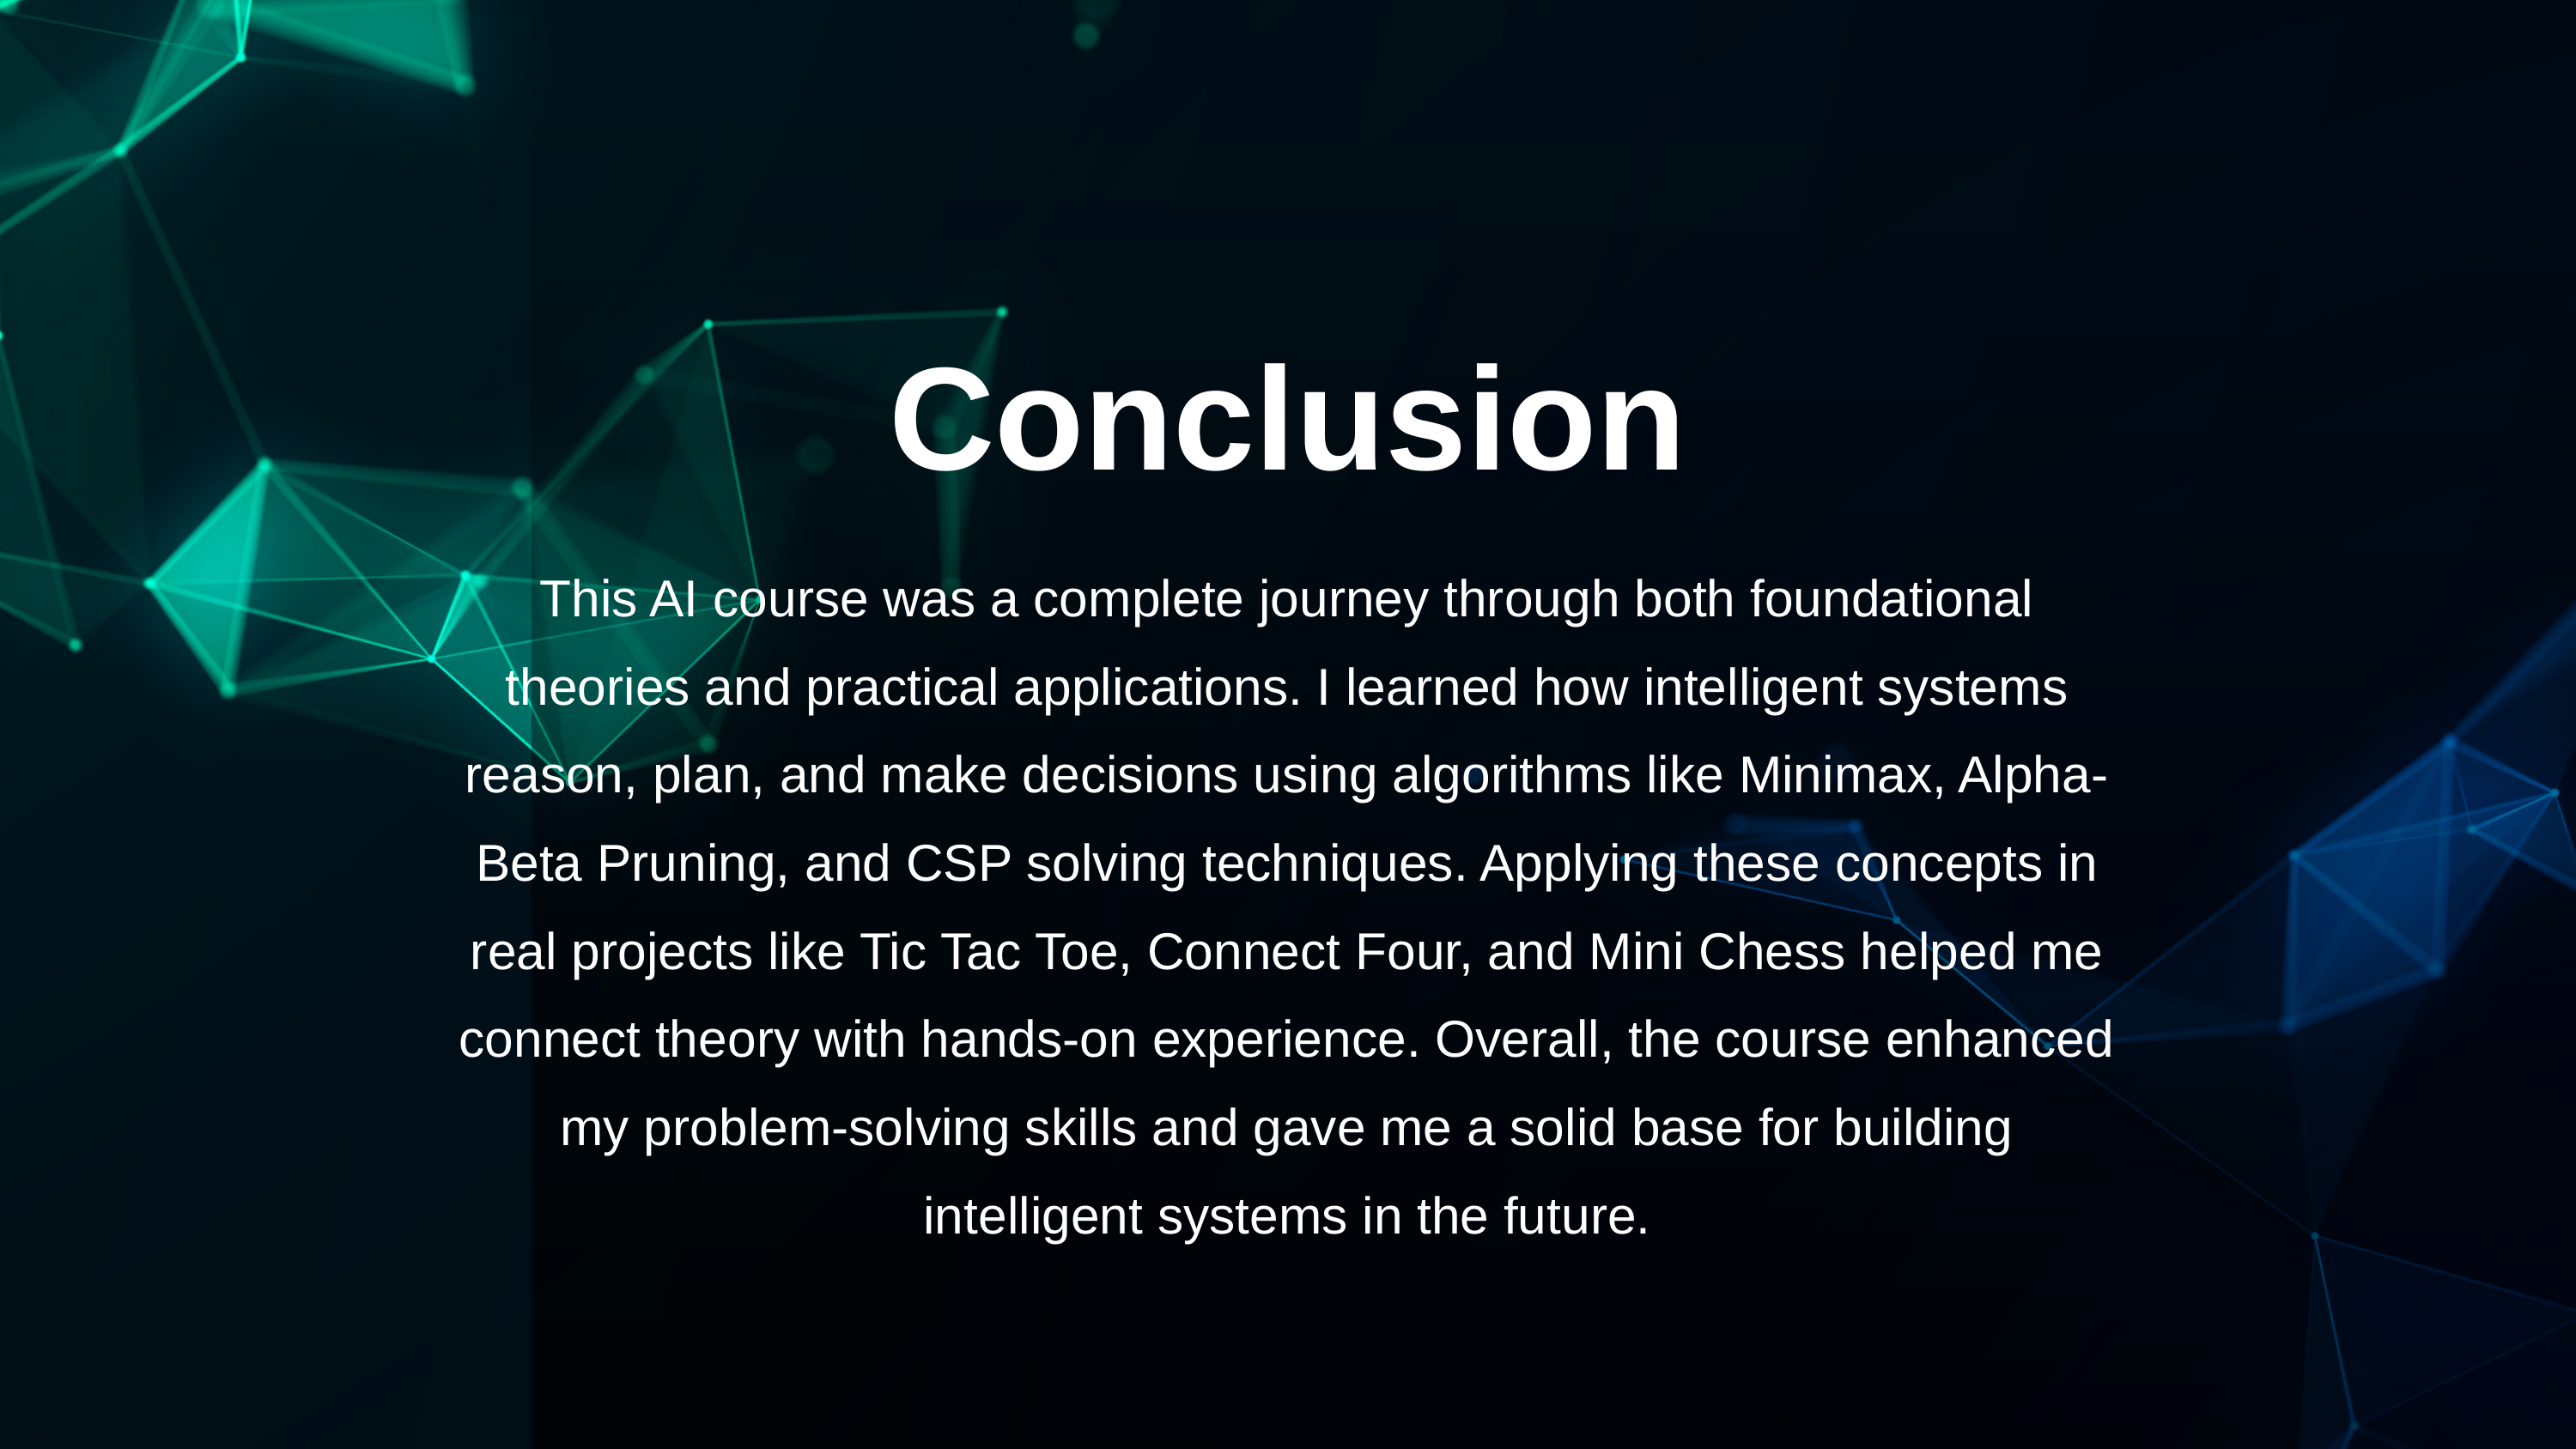

Conclusion

This AI course was a complete journey through both foundational theories and practical applications. I learned how intelligent systems reason, plan, and make decisions using algorithms like Minimax, Alpha-Beta Pruning, and CSP solving techniques. Applying these concepts in real projects like Tic Tac Toe, Connect Four, and Mini Chess helped me connect theory with hands-on experience. Overall, the course enhanced my problem-solving skills and gave me a solid base for building intelligent systems in the future.